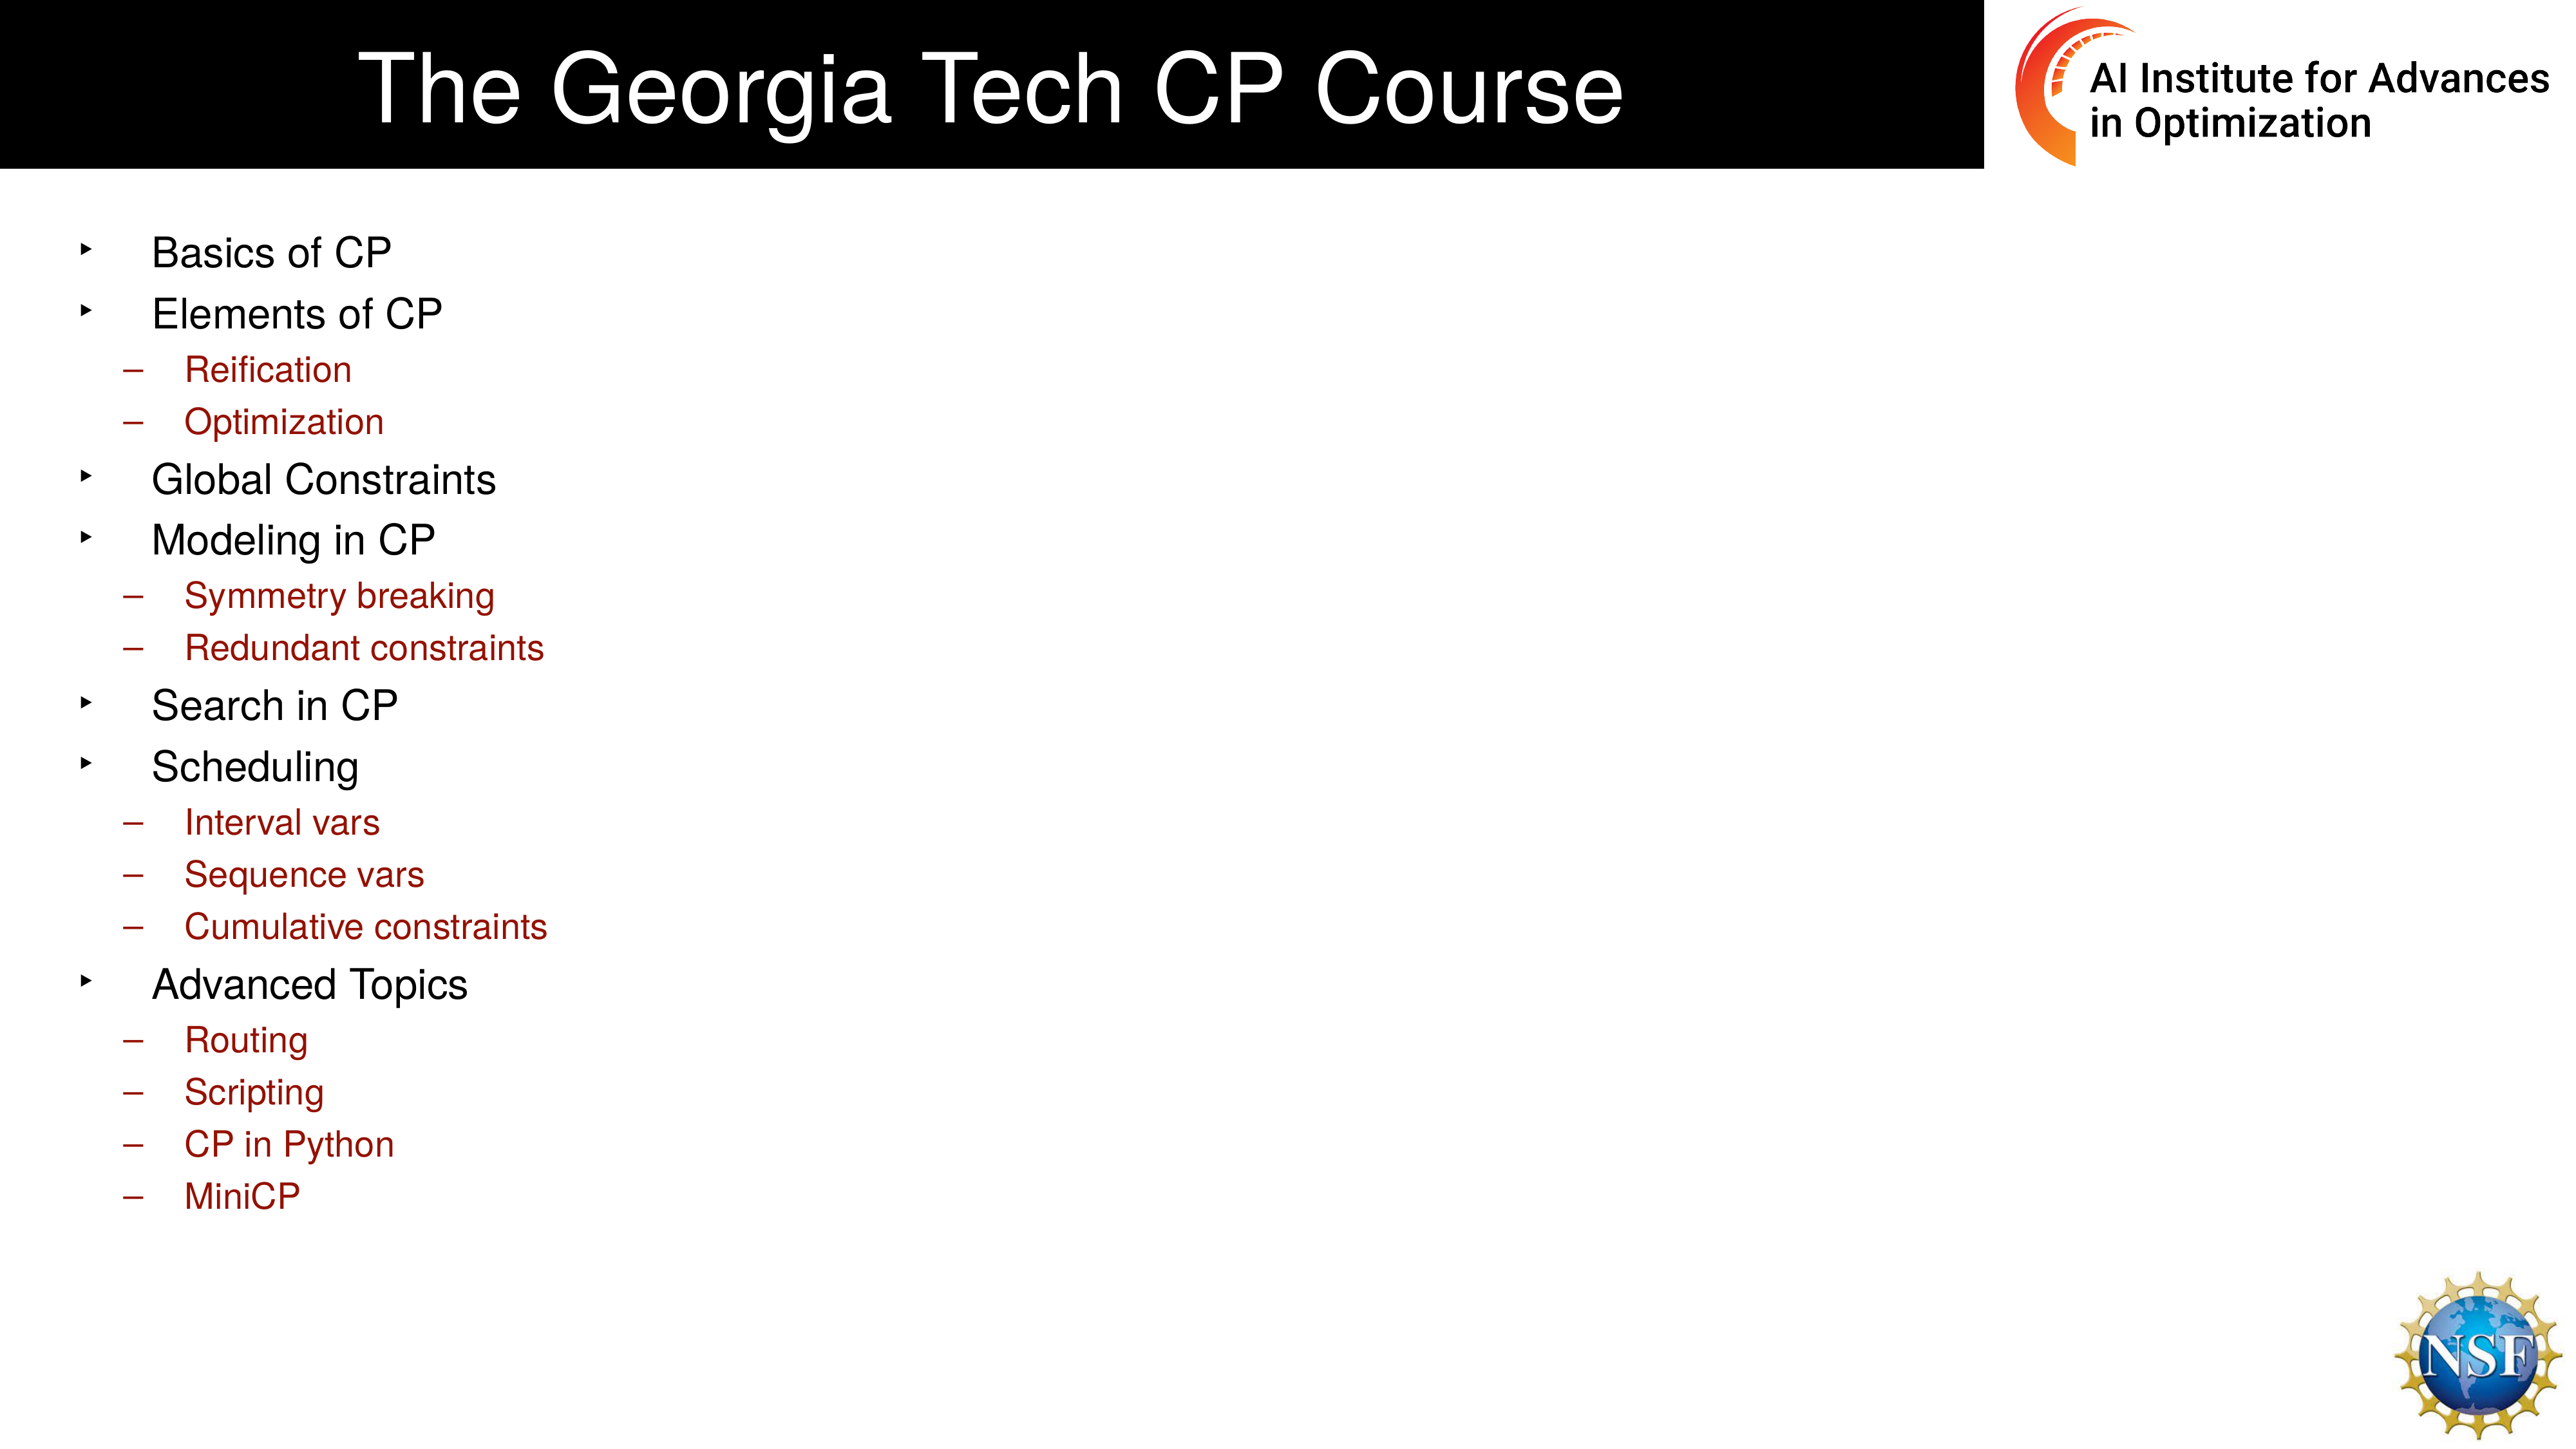

# The Georgia Tech CP Course
Basics of CP
Elements of CP
Reification
Optimization
Global Constraints
Modeling in CP
Symmetry breaking
Redundant constraints
Search in CP
Scheduling
Interval vars
Sequence vars
Cumulative constraints
Advanced Topics
Routing
Scripting
CP in Python
MiniCP